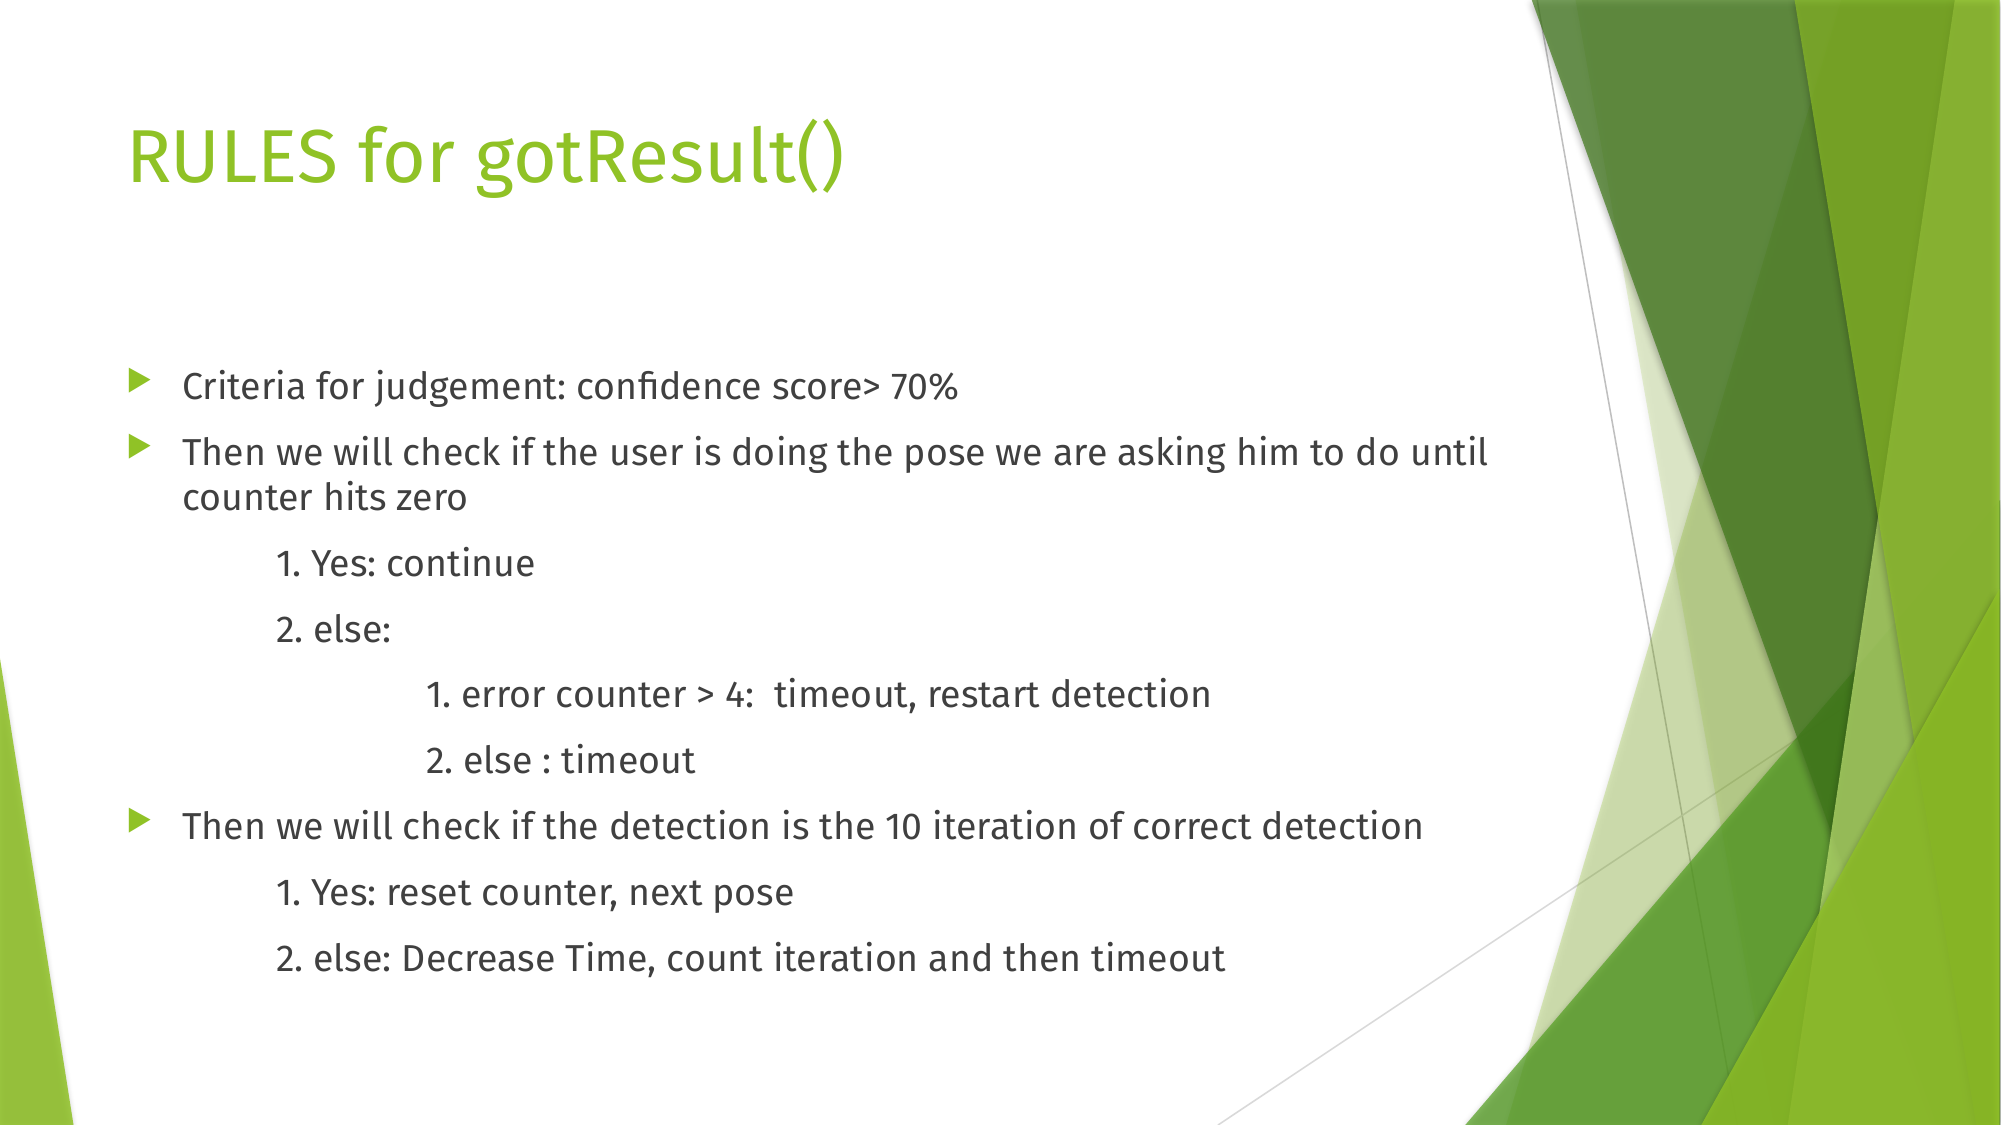

# RULES for gotResult()
Criteria for judgement: confidence score> 70%
Then we will check if the user is doing the pose we are asking him to do until counter hits zero
	1. Yes: continue
	2. else:
		1. error counter > 4:  timeout, restart detection
		2. else : timeout
Then we will check if the detection is the 10 iteration of correct detection
	1. Yes: reset counter, next pose
	2. else: Decrease Time, count iteration and then timeout